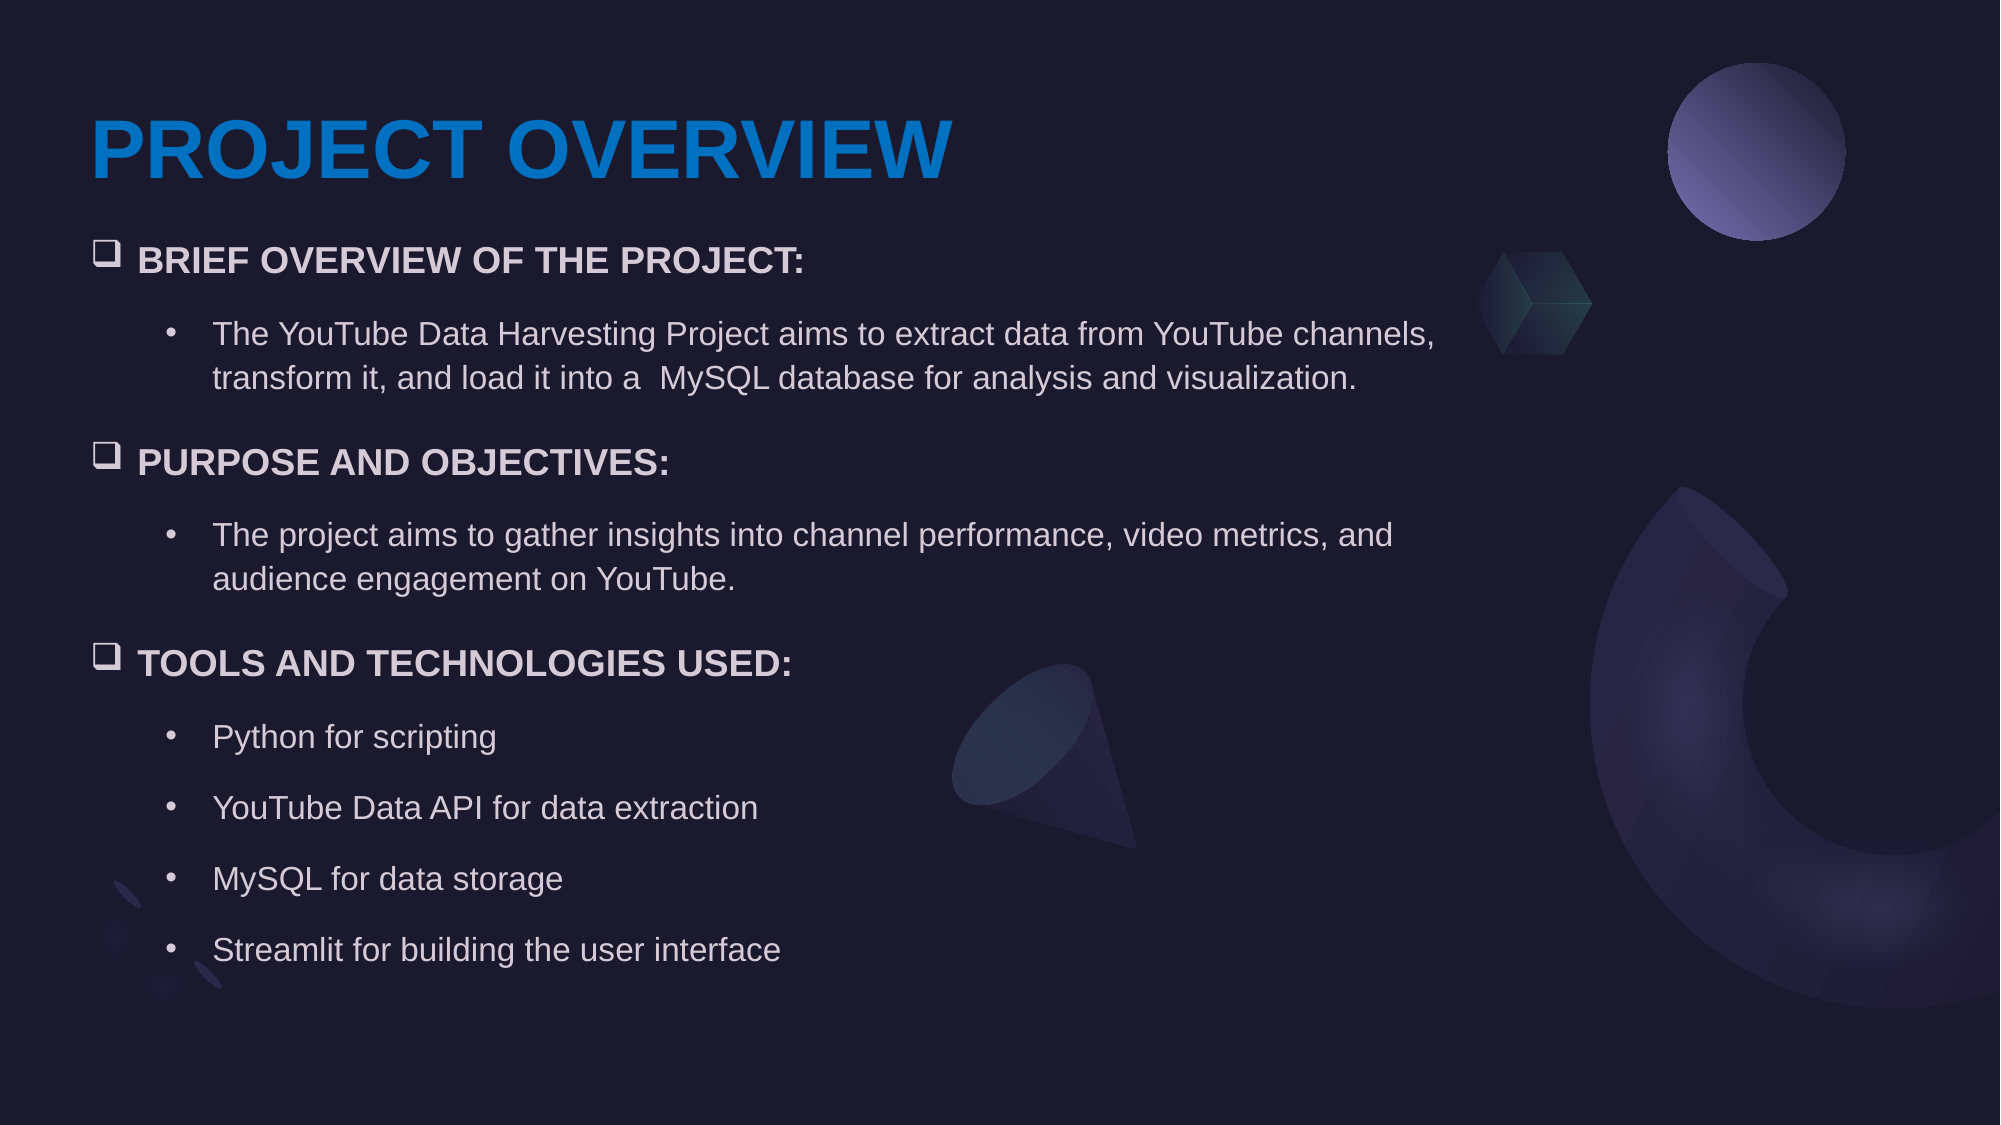

# PROJECT OVERVIEW
BRIEF OVERVIEW OF THE PROJECT:
The YouTube Data Harvesting Project aims to extract data from YouTube channels, transform it, and load it into a  MySQL database for analysis and visualization.
PURPOSE AND OBJECTIVES:
The project aims to gather insights into channel performance, video metrics, and audience engagement on YouTube.
TOOLS AND TECHNOLOGIES USED:
Python for scripting
YouTube Data API for data extraction
MySQL for data storage
Streamlit for building the user interface